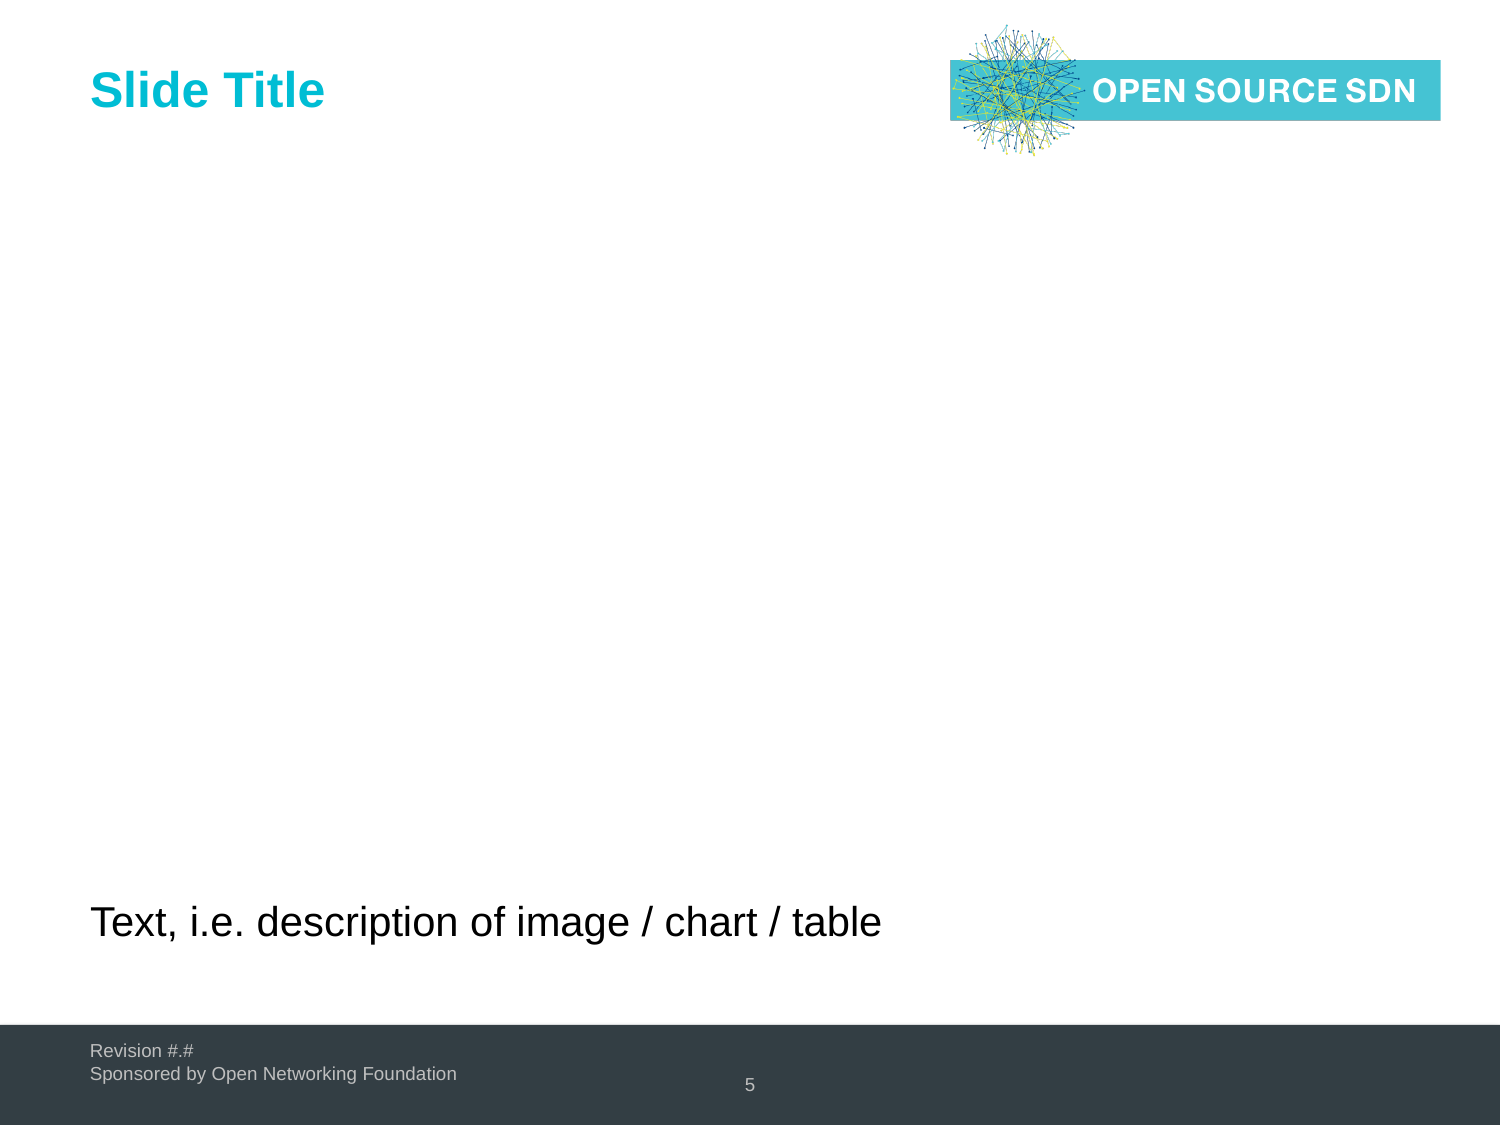

# Slide Title

Text, i.e. description of image / chart / table

5